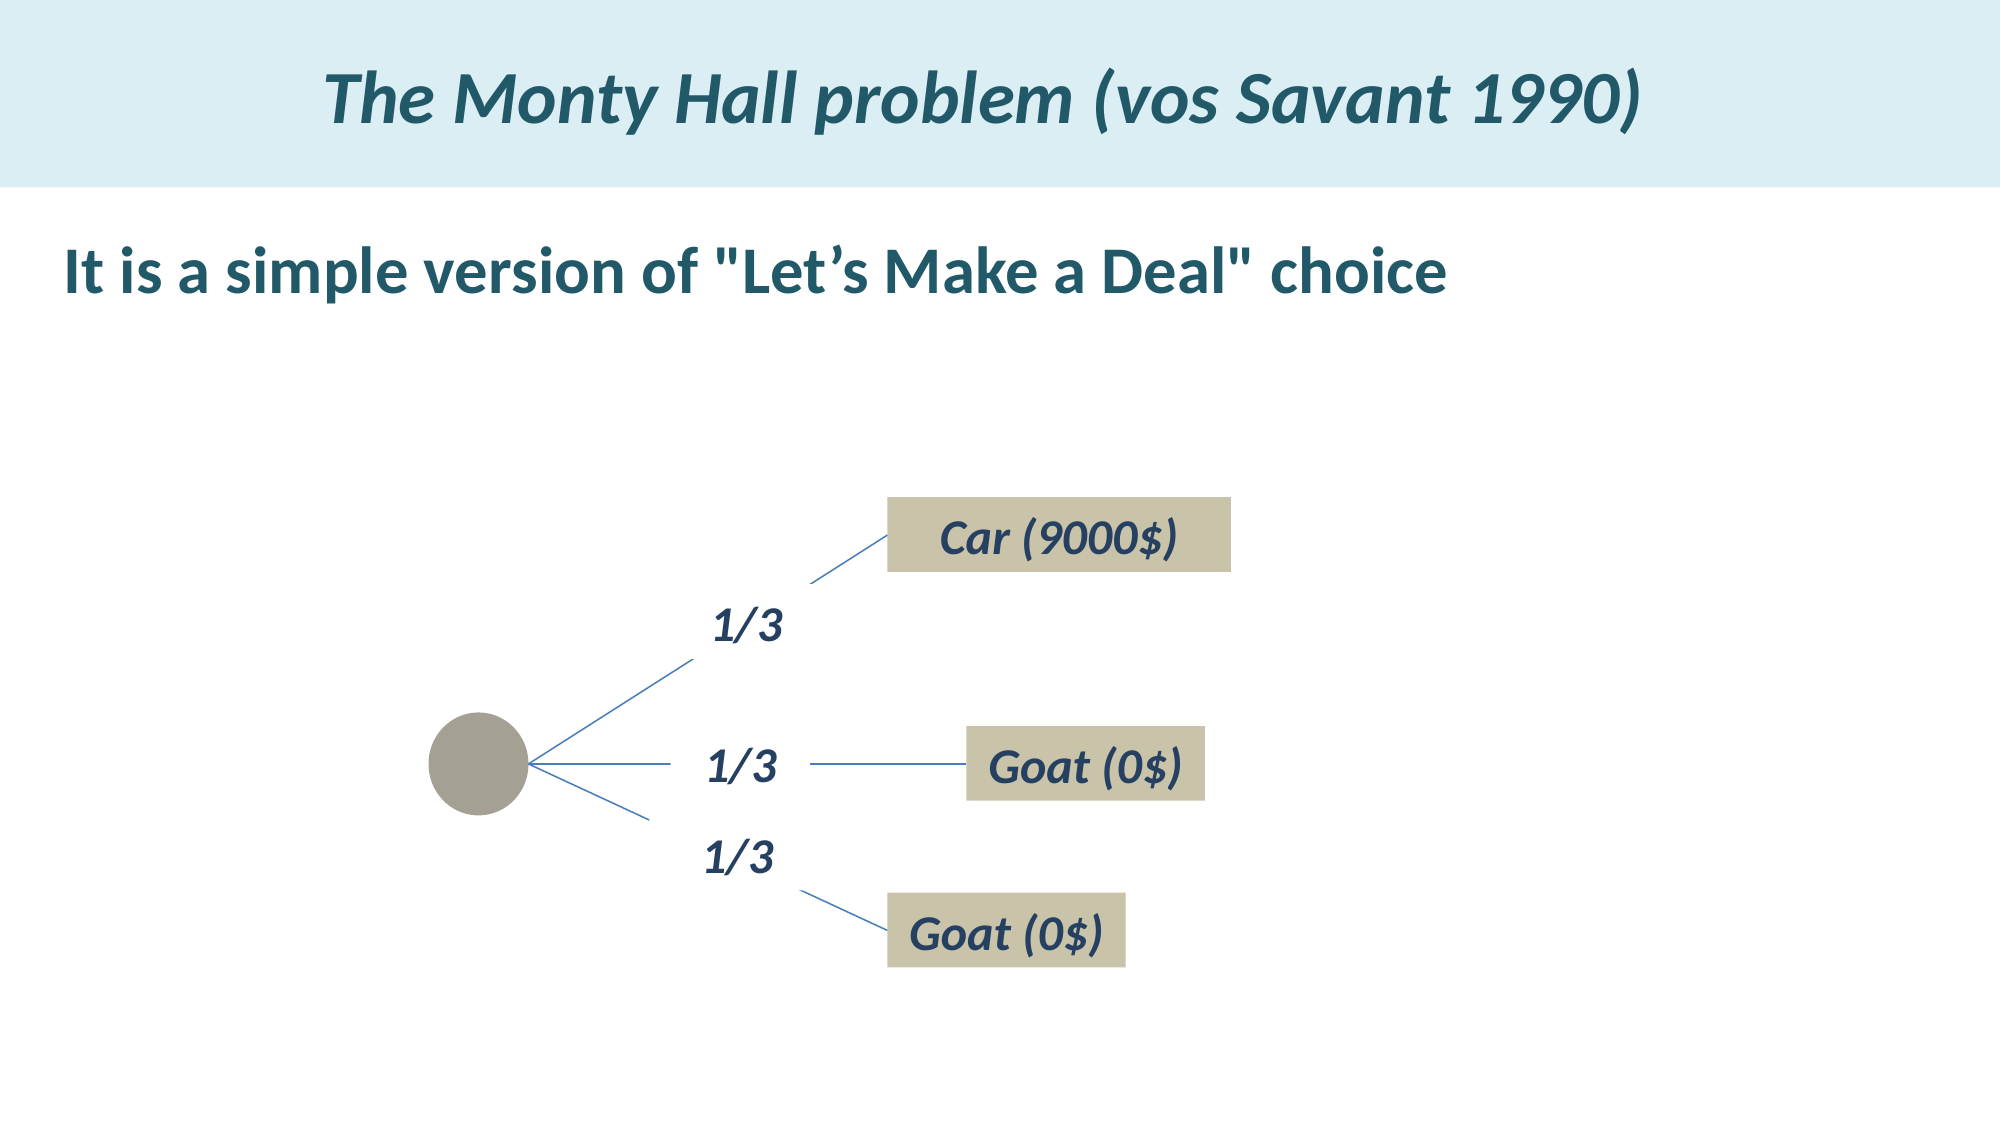

# The Monty Hall problem (vos Savant 1990)
It is a simple version of "Let’s Make a Deal" choice
Car (9000$)
1/3

1/3
Goat (0$)
1/3
Goat (0$)